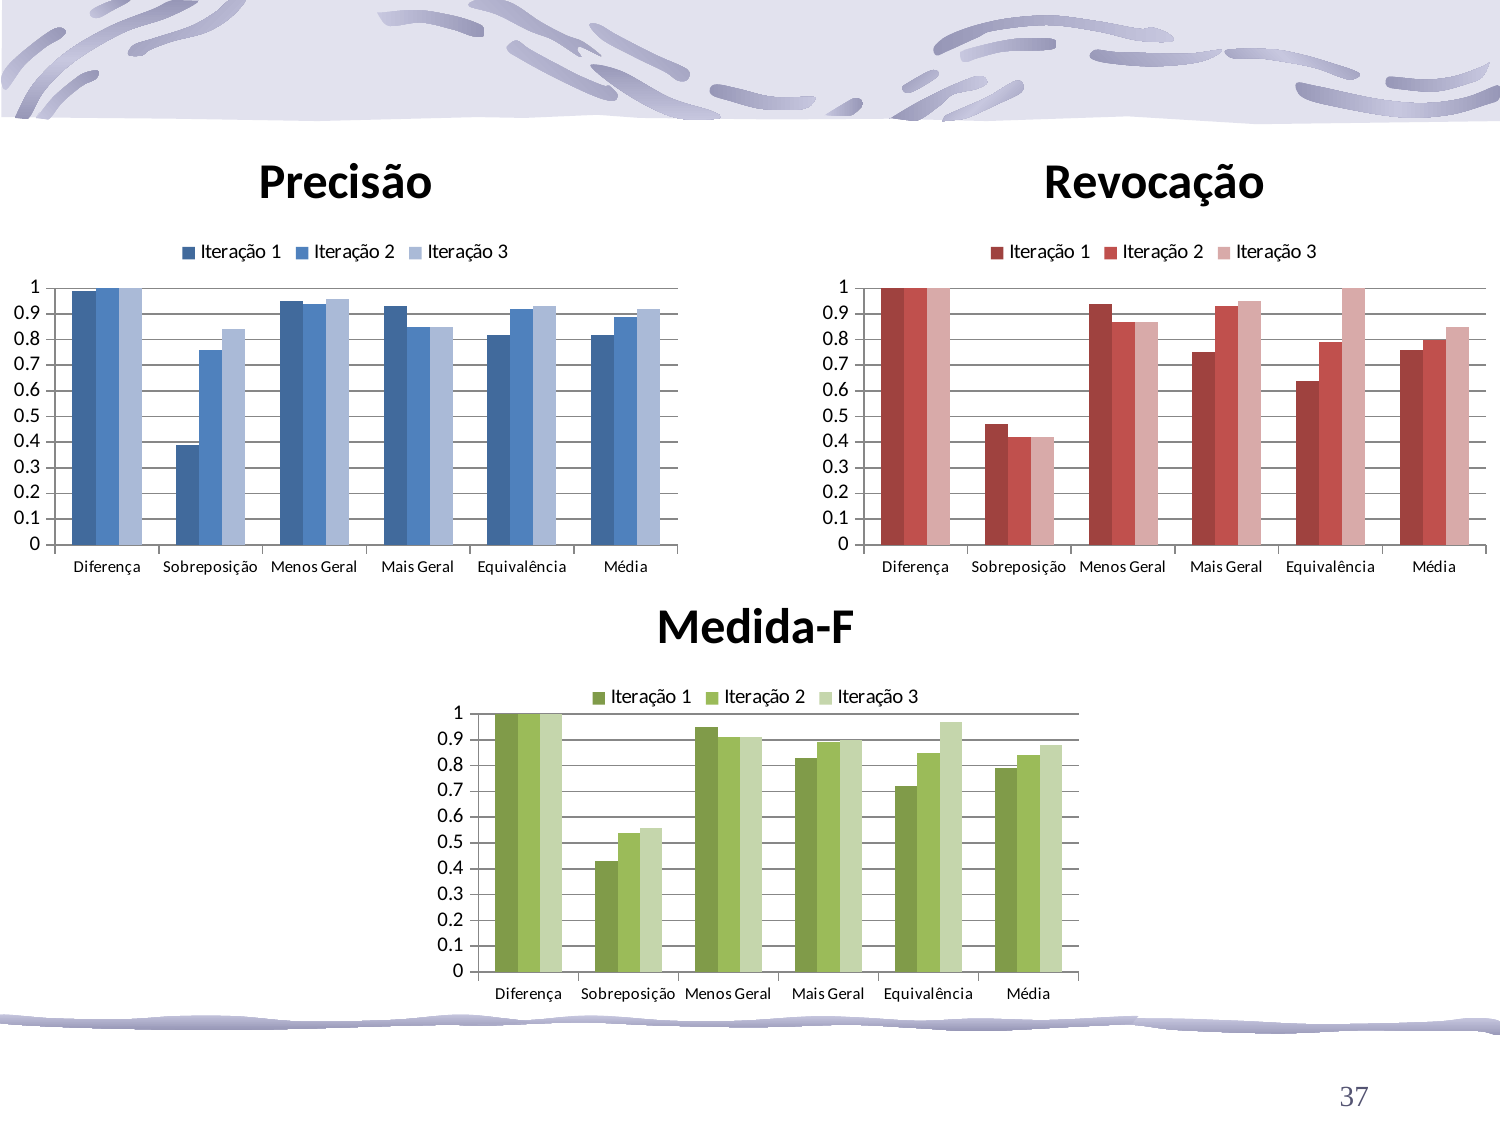

### Chart: Revocação

| Category | Iteração 1 | Iteração 2 | Iteração 3 |
|---|---|---|---|
| Diferença | 1.0 | 1.0 | 1.0 |
| Sobreposição | 0.4700000000000001 | 0.4200000000000003 | 0.4200000000000003 |
| Menos Geral | 0.9400000000000006 | 0.8700000000000034 | 0.8700000000000034 |
| Mais Geral | 0.7500000000000036 | 0.93 | 0.9500000000000006 |
| Equivalência | 0.6400000000000039 | 0.79 | 1.0 |
| Média | 0.7600000000000039 | 0.8 | 0.8500000000000006 |

### Chart: Precisão

| Category | Iteração 1 | Iteração 2 | Iteração 3 |
|---|---|---|---|
| Diferença | 0.99 | 1.0 | 1.0 |
| Sobreposição | 0.39000000000000196 | 0.7600000000000039 | 0.8400000000000006 |
| Menos Geral | 0.9500000000000006 | 0.9400000000000006 | 0.9600000000000006 |
| Mais Geral | 0.93 | 0.8500000000000006 | 0.8500000000000006 |
| Equivalência | 0.8200000000000006 | 0.92 | 0.93 |
| Média | 0.8200000000000006 | 0.89 | 0.92 |

### Chart: Medida-F

| Category | Iteração 1 | Iteração 2 | Iteração 3 |
|---|---|---|---|
| Diferença | 1.0 | 1.0 | 1.0 |
| Sobreposição | 0.4300000000000004 | 0.54 | 0.56 |
| Menos Geral | 0.9500000000000006 | 0.91 | 0.91 |
| Mais Geral | 0.8300000000000006 | 0.89 | 0.9 |
| Equivalência | 0.7200000000000006 | 0.8500000000000006 | 0.9700000000000006 |
| Média | 0.79 | 0.8400000000000006 | 0.88 |
37